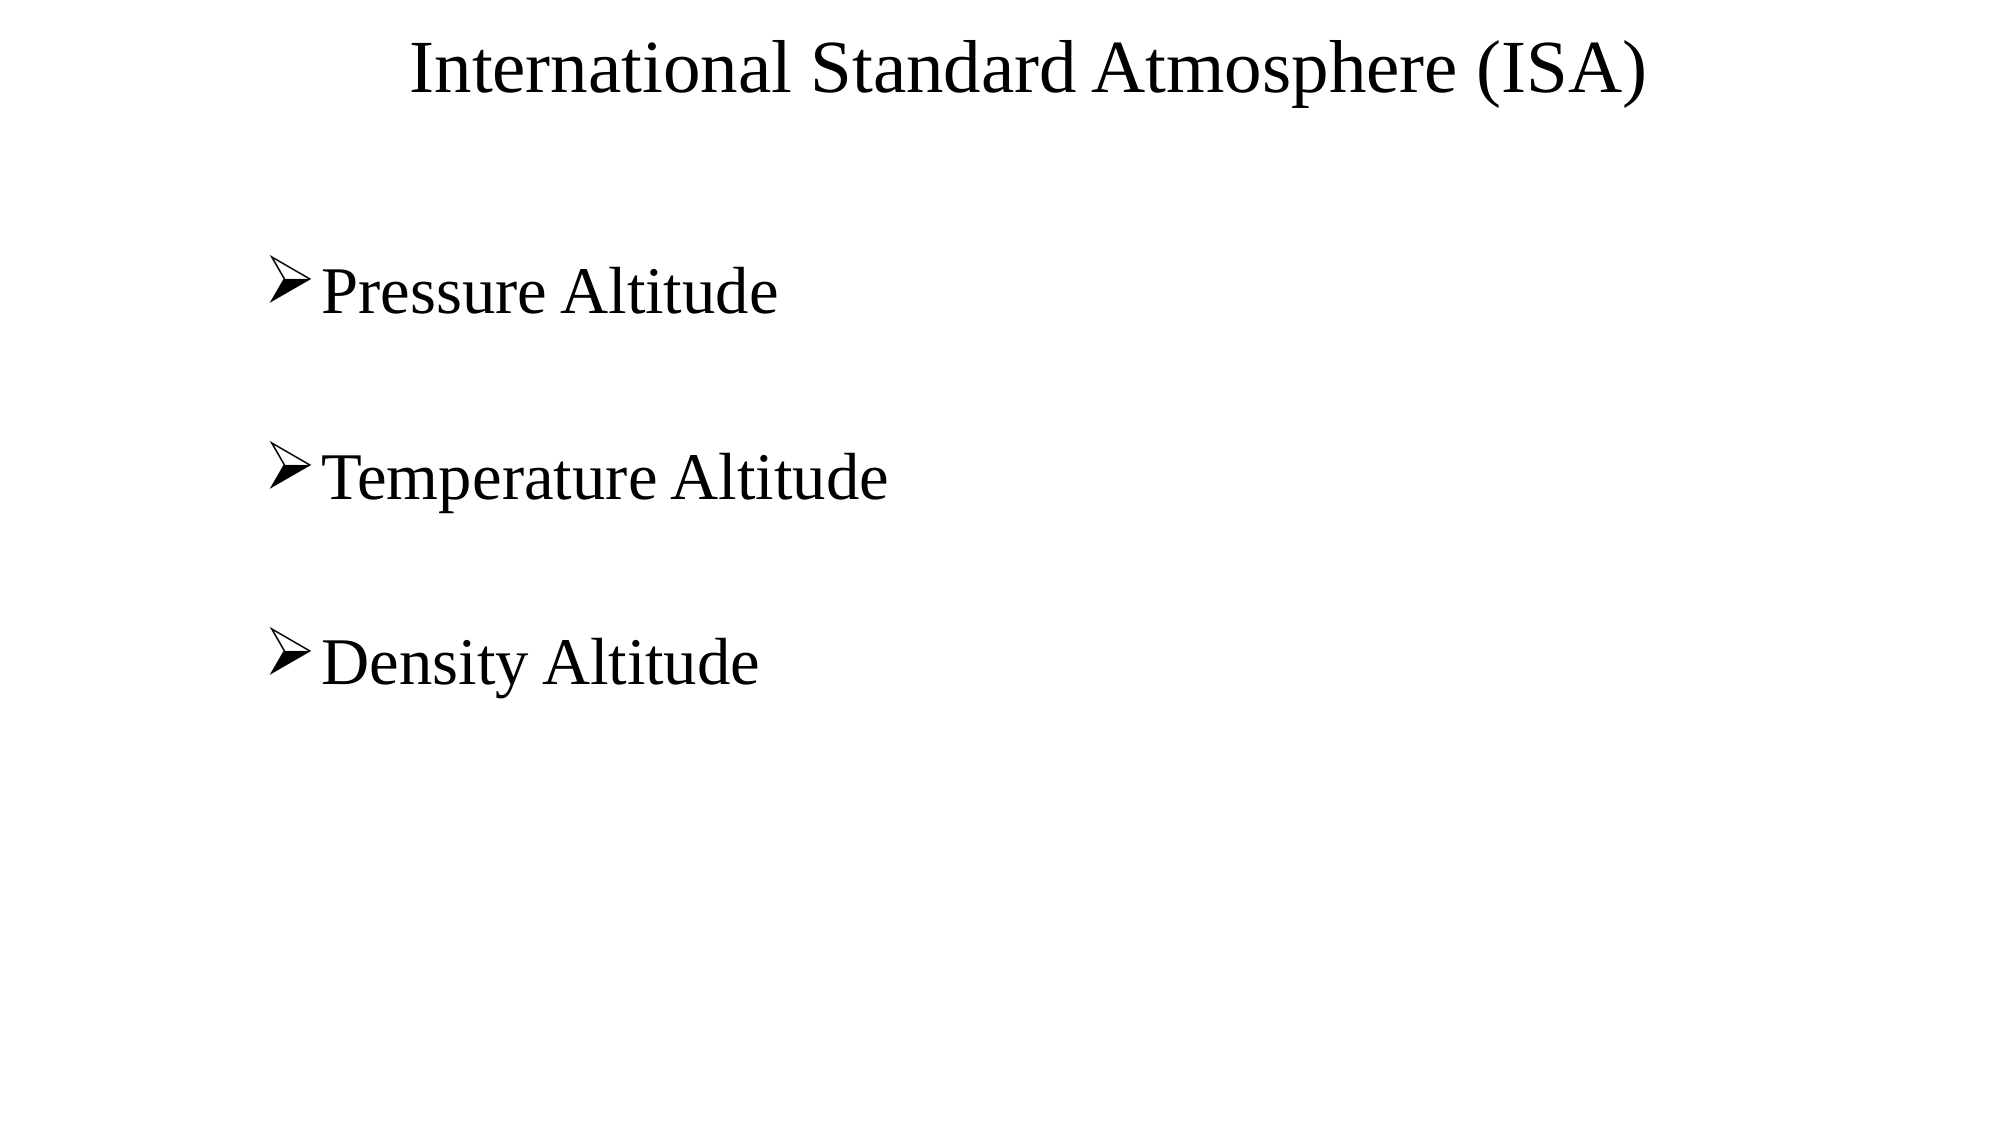

# International Standard Atmosphere (ISA)

Pressure Altitude

Temperature Altitude

Density Altitude